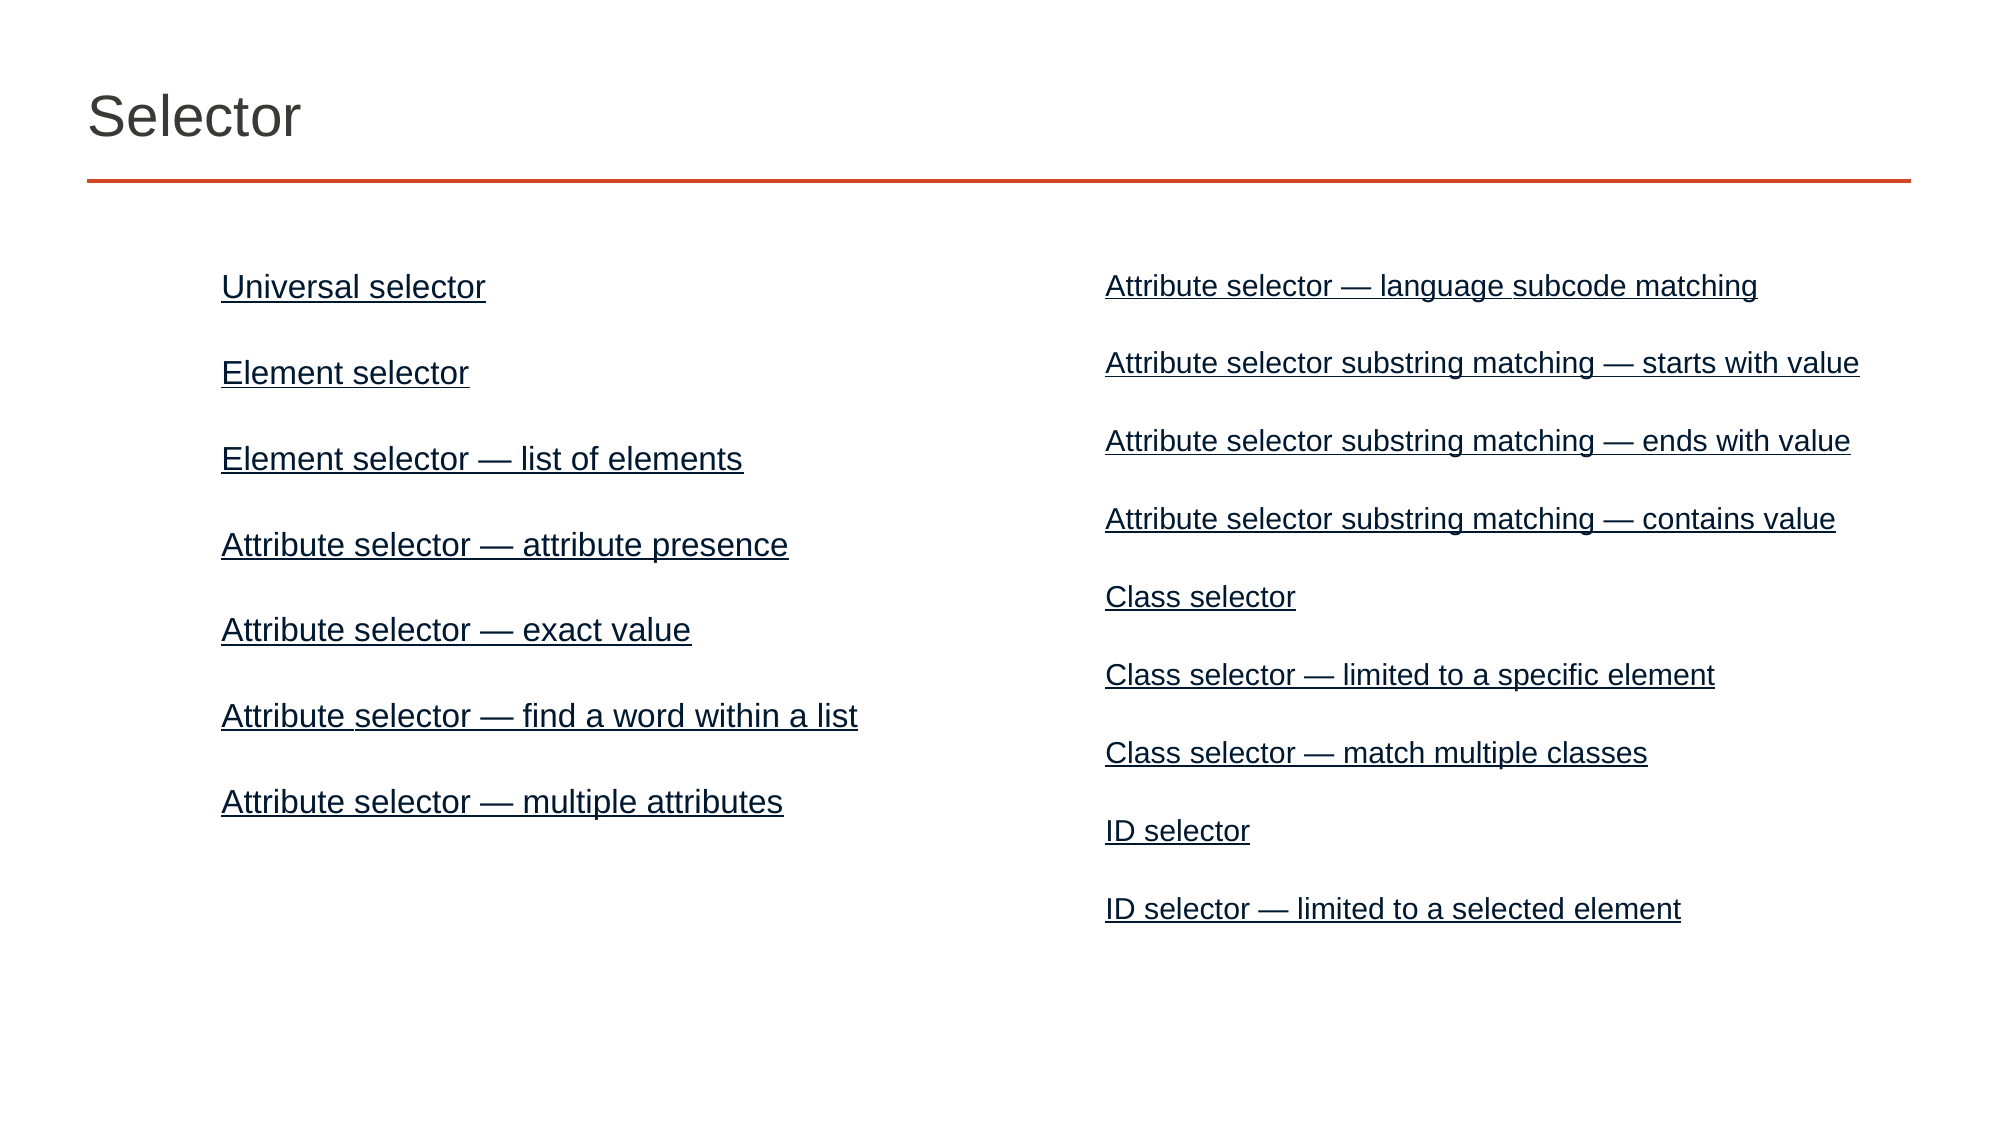

# Selector
Universal selector
Element selector
Element selector — list of elements
Attribute selector — attribute presence
Attribute selector — exact value
Attribute selector — find a word within a list
Attribute selector — multiple attributes

Attribute selector — language subcode matching
Attribute selector substring matching — starts with value
Attribute selector substring matching — ends with value
Attribute selector substring matching — contains value
Class selector
Class selector — limited to a specific element
Class selector — match multiple classes
ID selector
ID selector — limited to a selected element